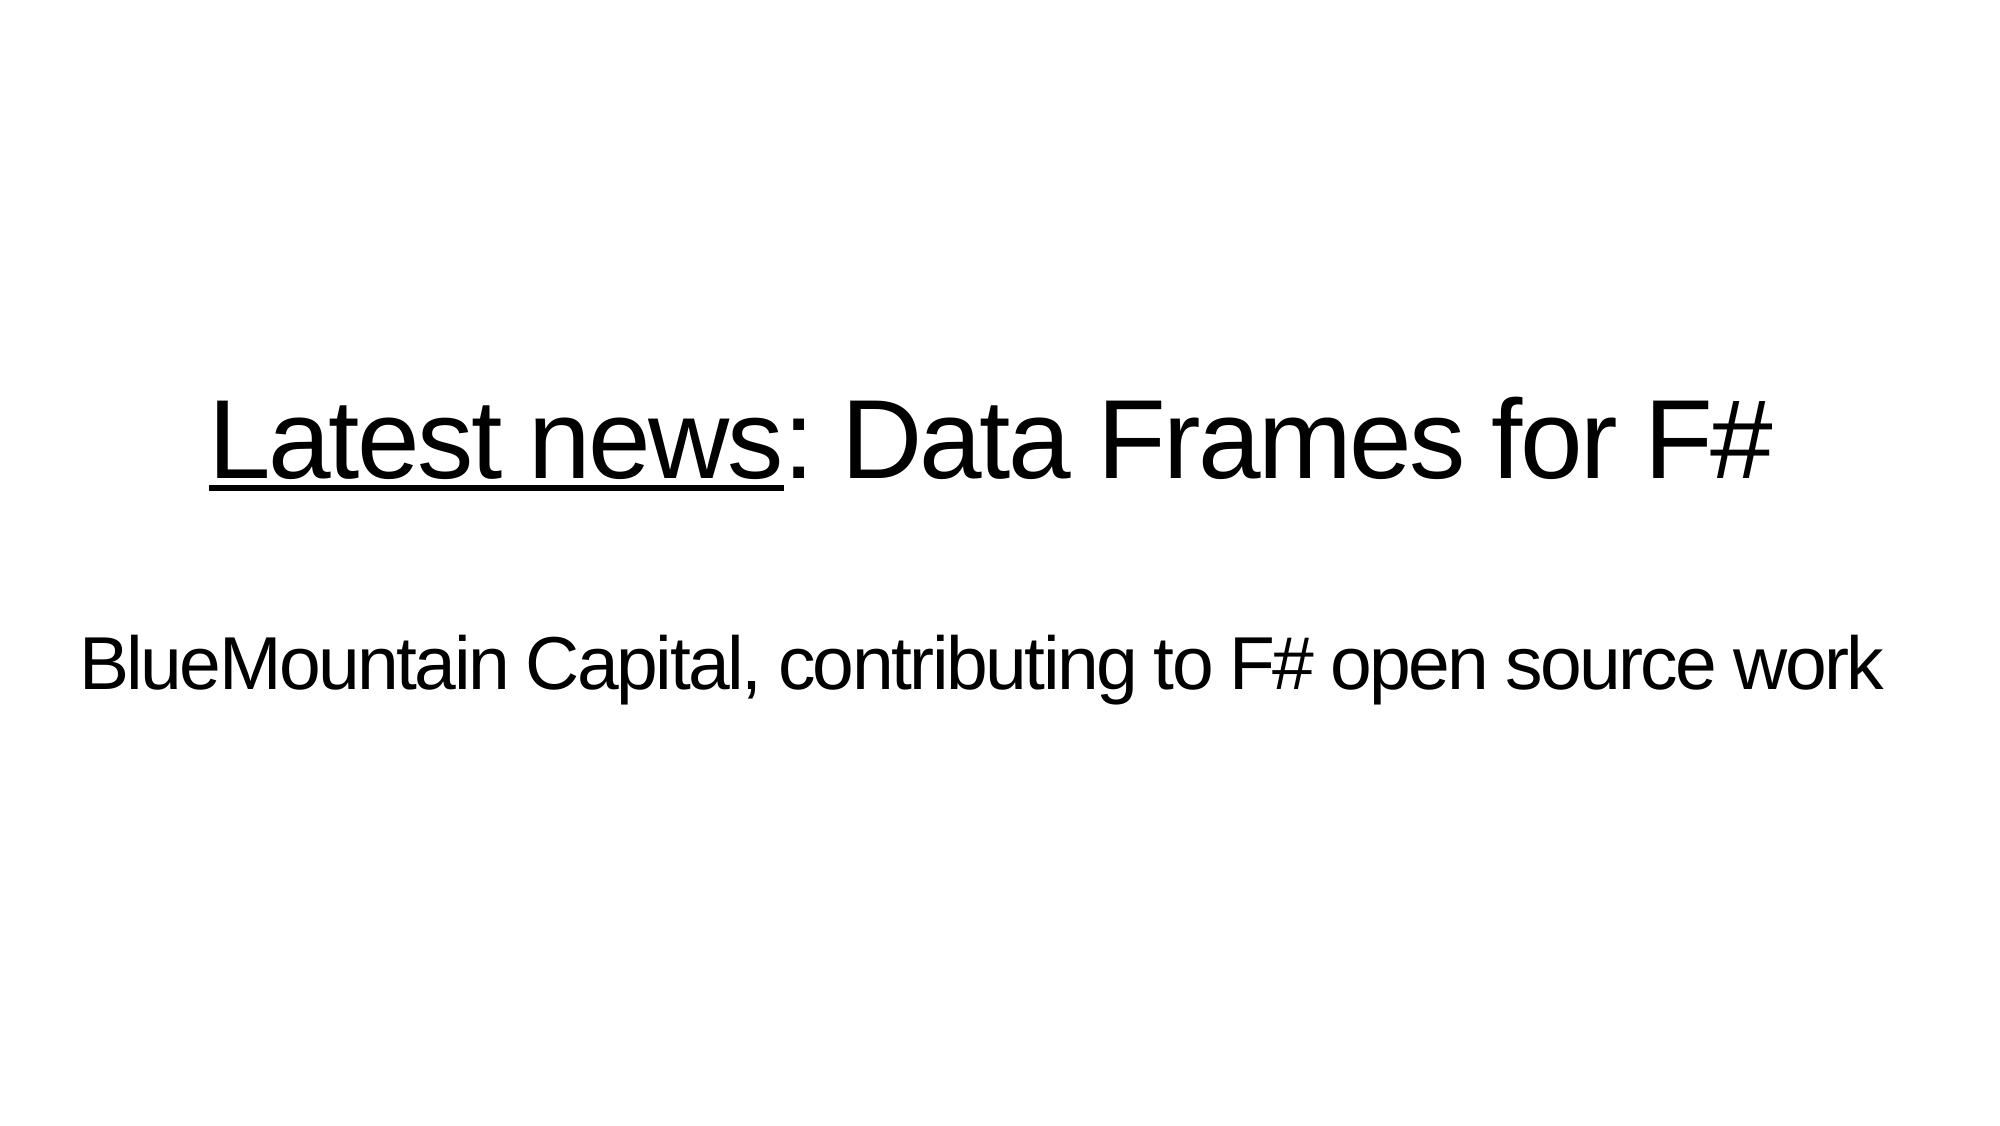

# Latest news: Data Frames for F# BlueMountain Capital, contributing to F# open source work